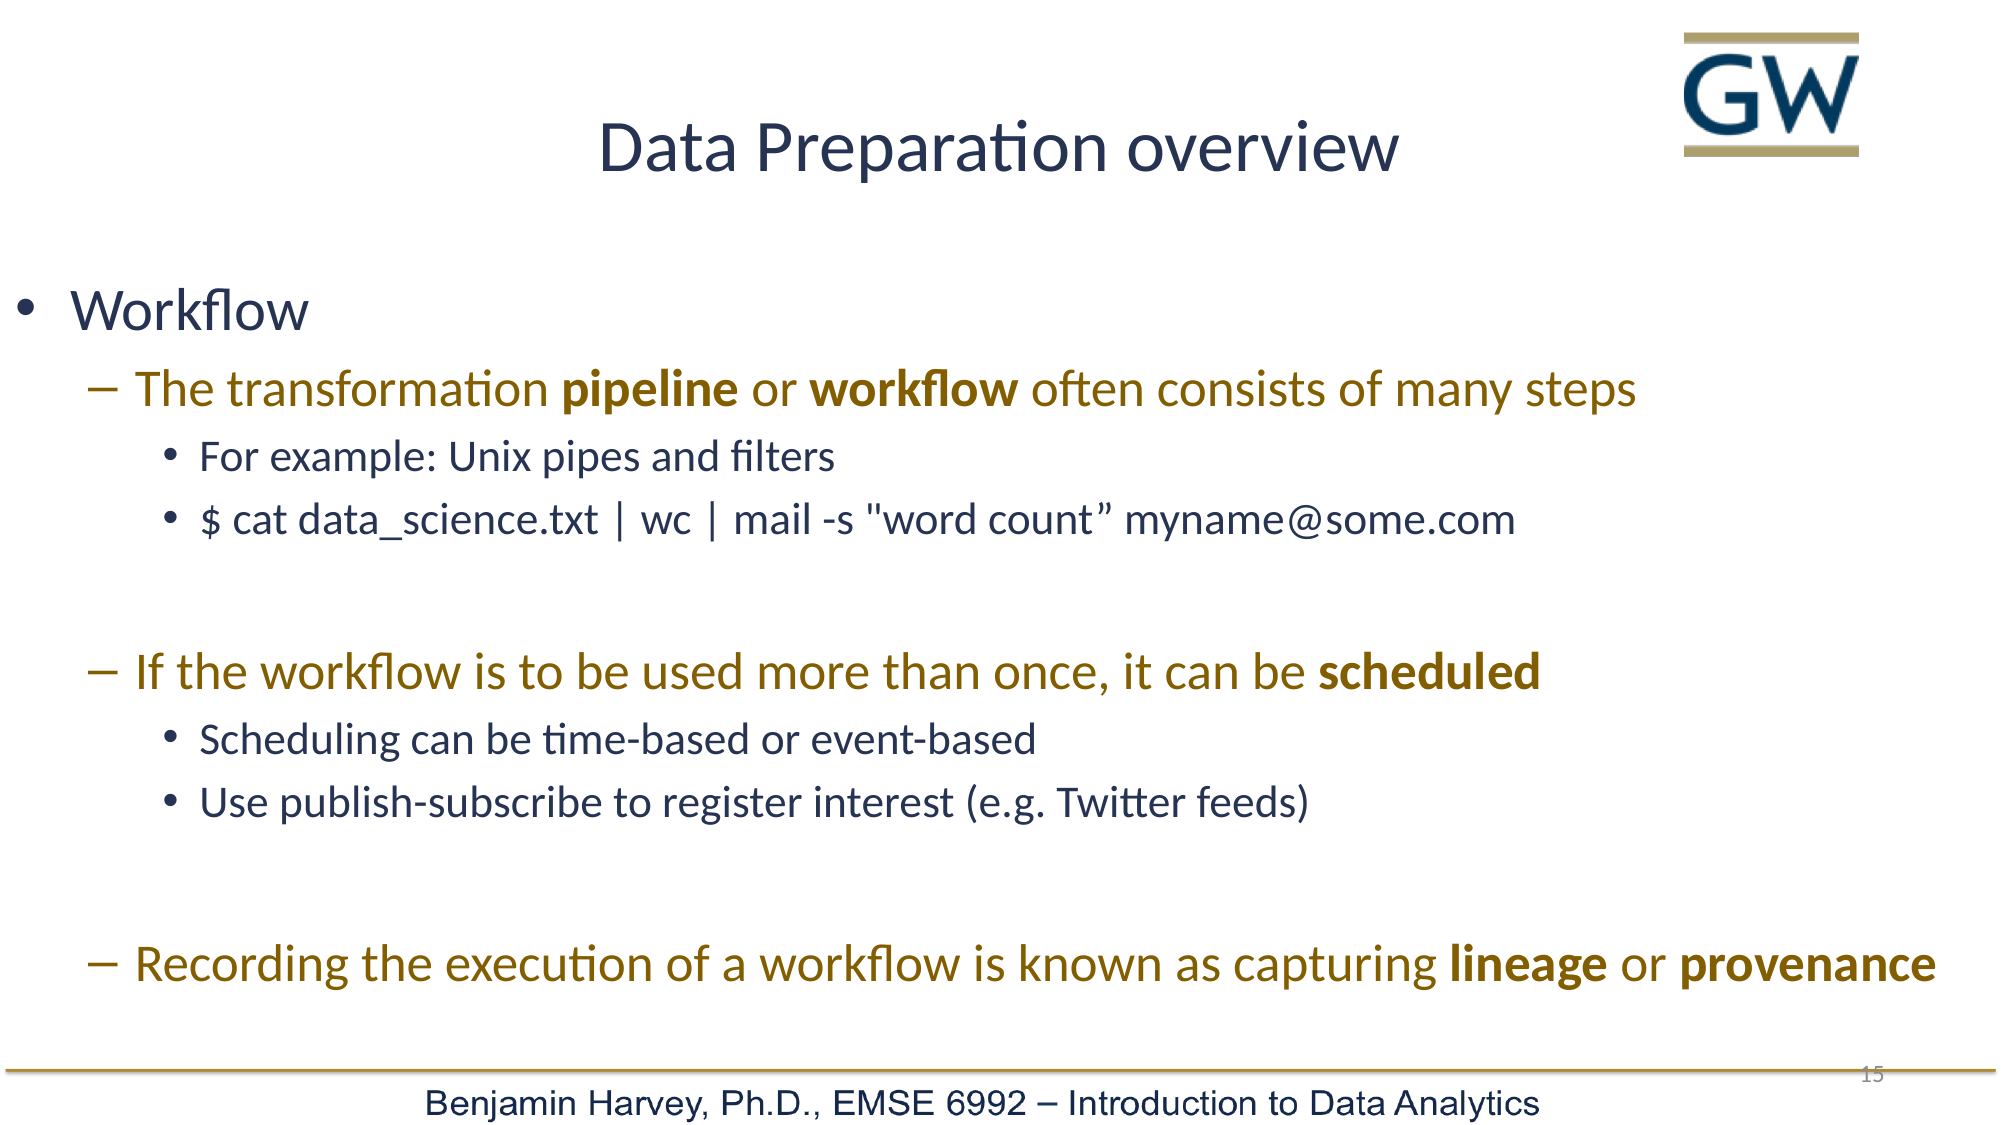

# Data Preparation overview
Workflow
The transformation pipeline or workflow often consists of many steps
For example: Unix pipes and filters
$ cat data_science.txt | wc | mail -s "word count” myname@some.com

If the workflow is to be used more than once, it can be scheduled
Scheduling can be time-based or event-based
Use publish-subscribe to register interest (e.g. Twitter feeds)

Recording the execution of a workflow is known as capturing lineage or provenance
15